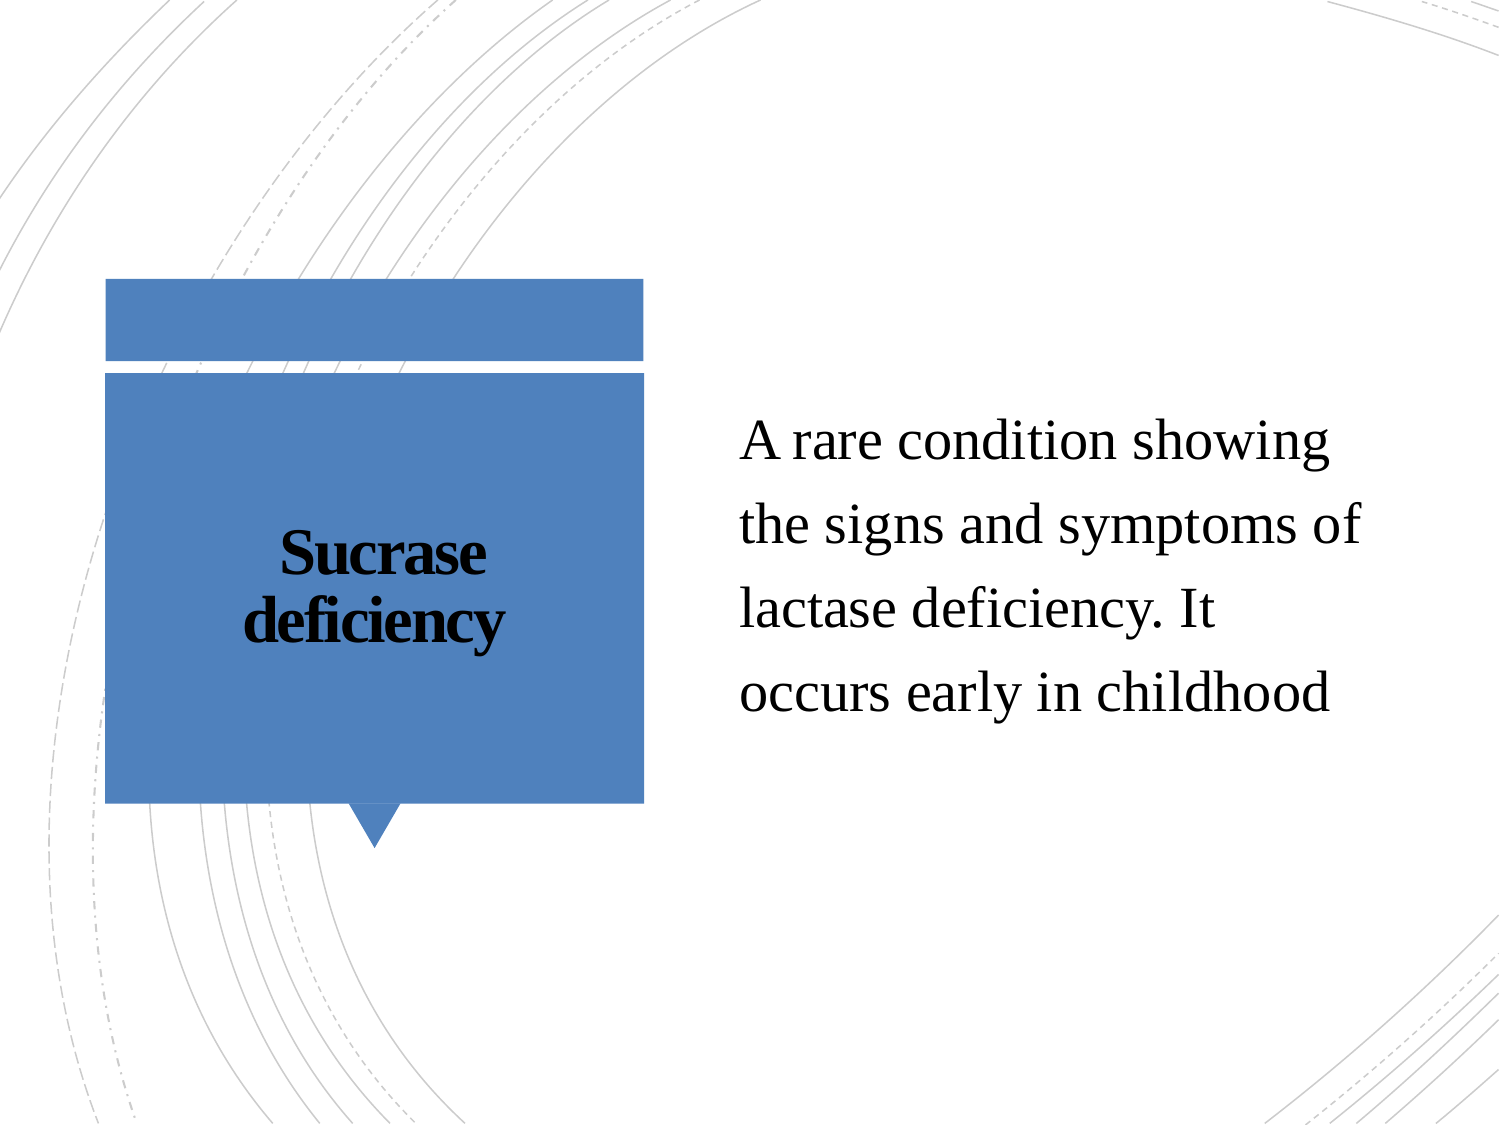

A rare condition showing the signs and symptoms of lactase deficiency. It occurs early in childhood

# Sucrase deficiency